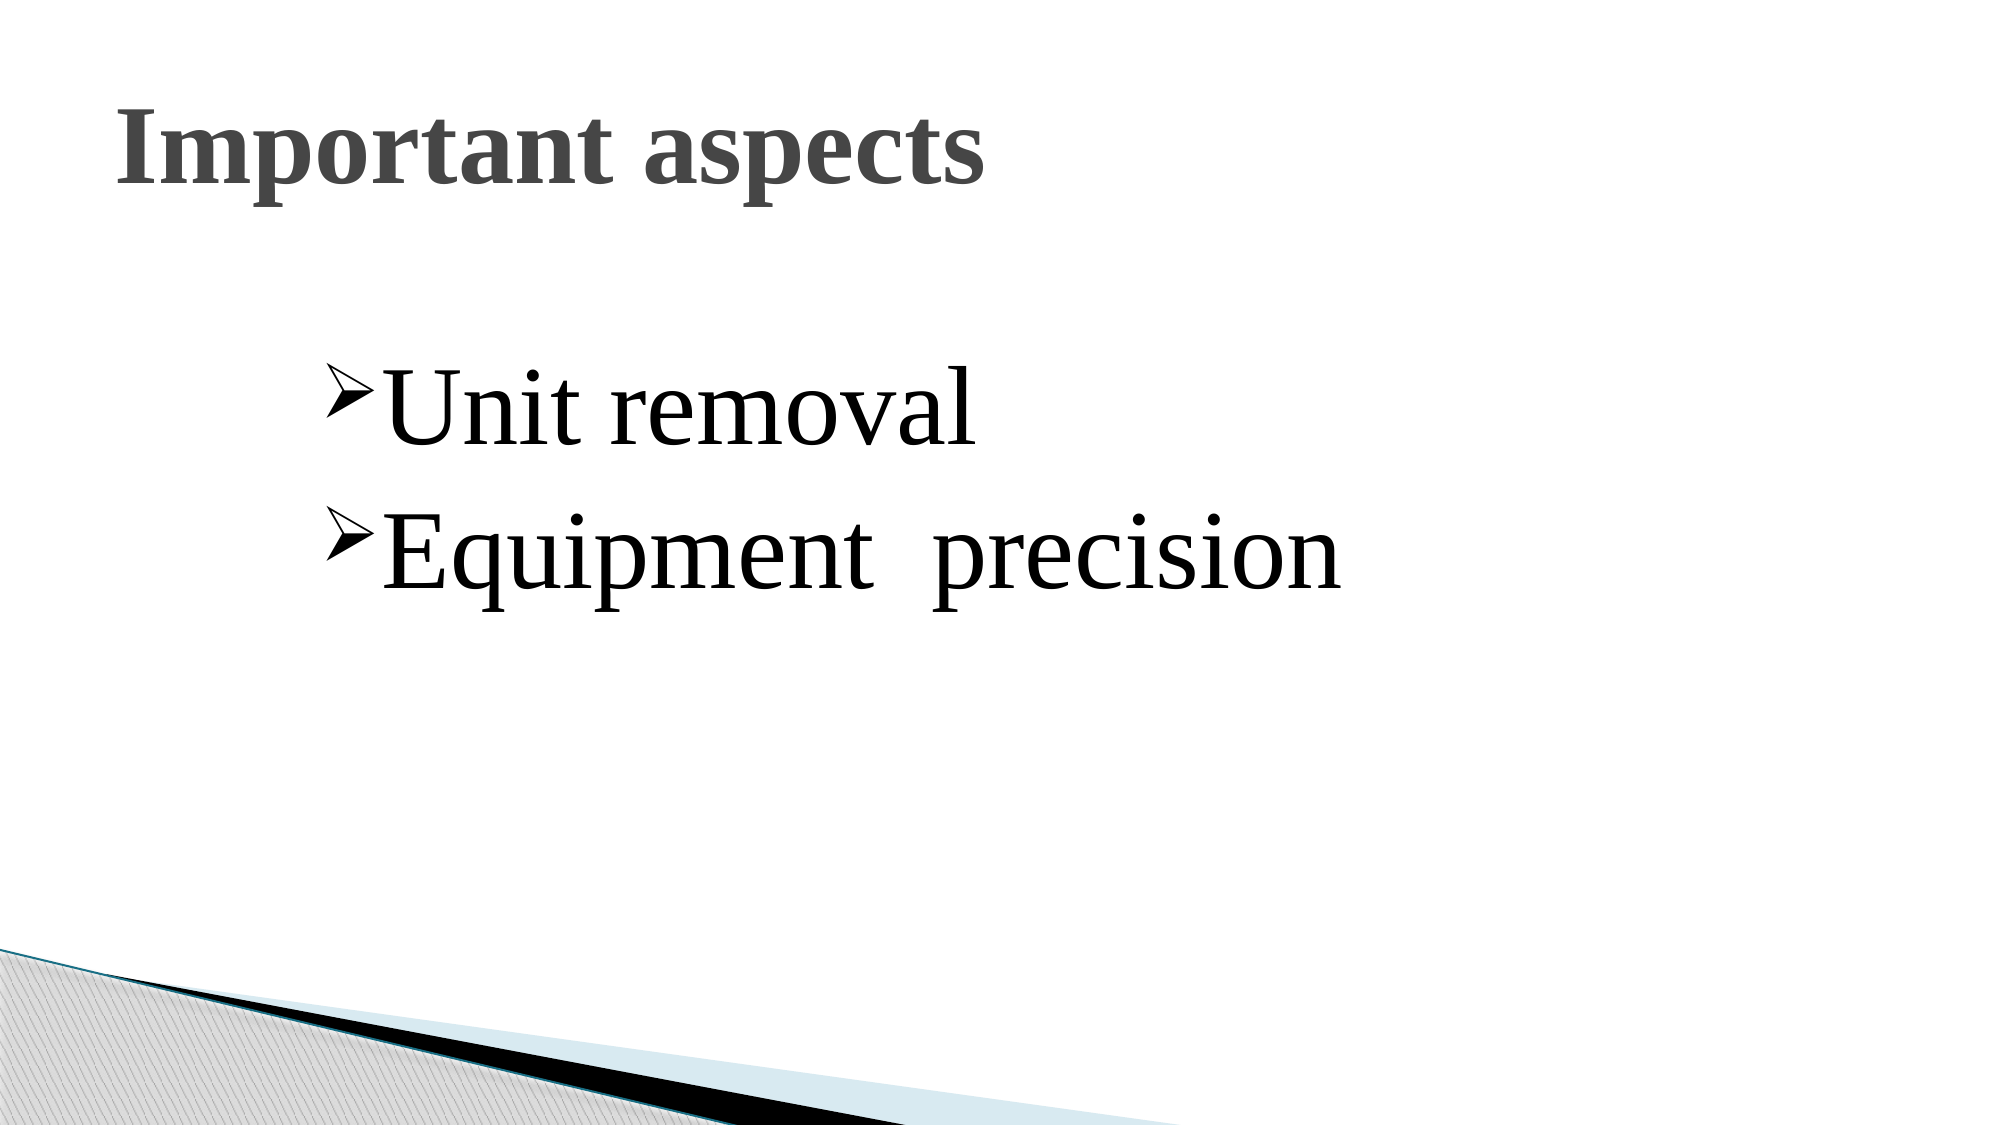

# Important aspects
Unit removal
Equipment  precision